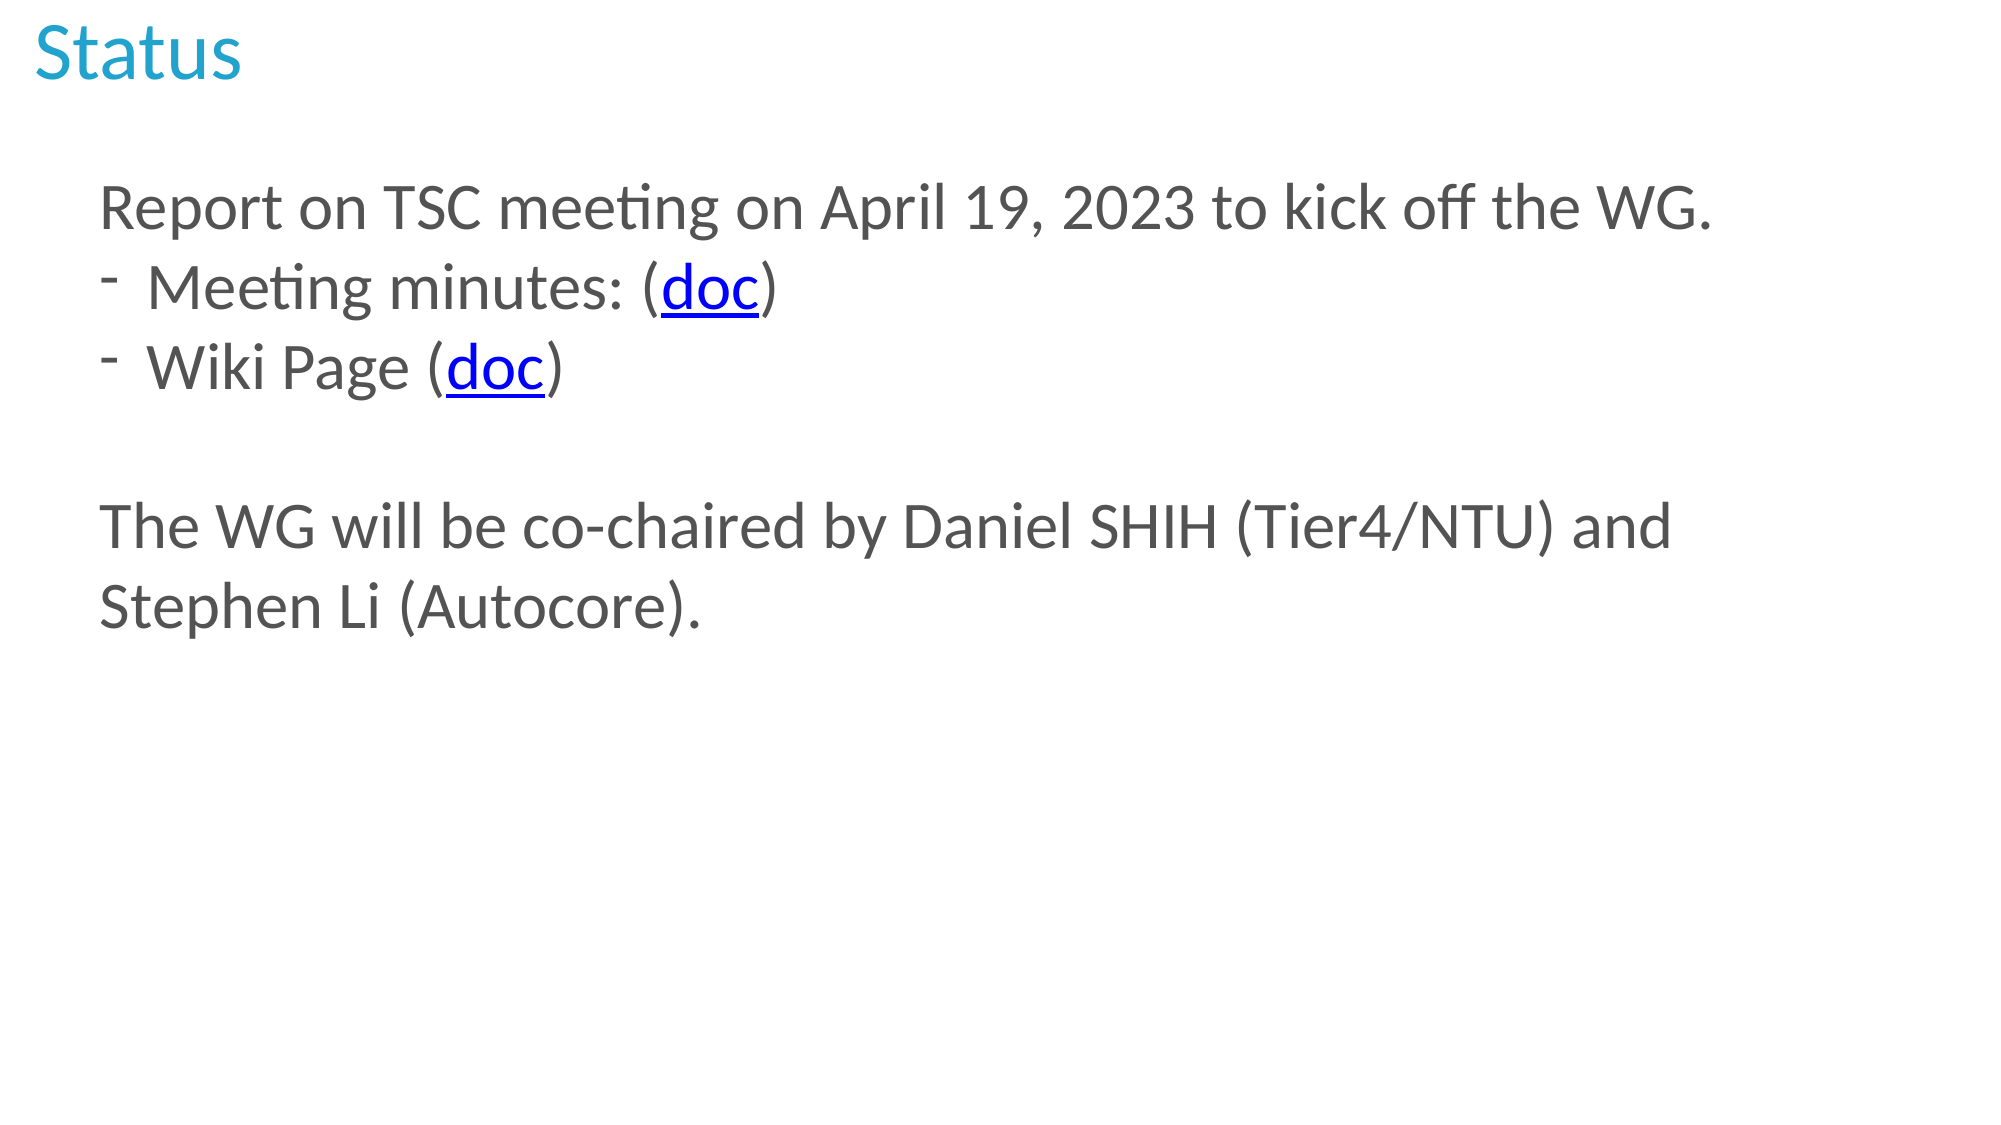

# Status
Report on TSC meeting on April 19, 2023 to kick off the WG.
Meeting minutes: (doc)
Wiki Page (doc)

The WG will be co-chaired by Daniel SHIH (Tier4/NTU) and Stephen Li (Autocore).